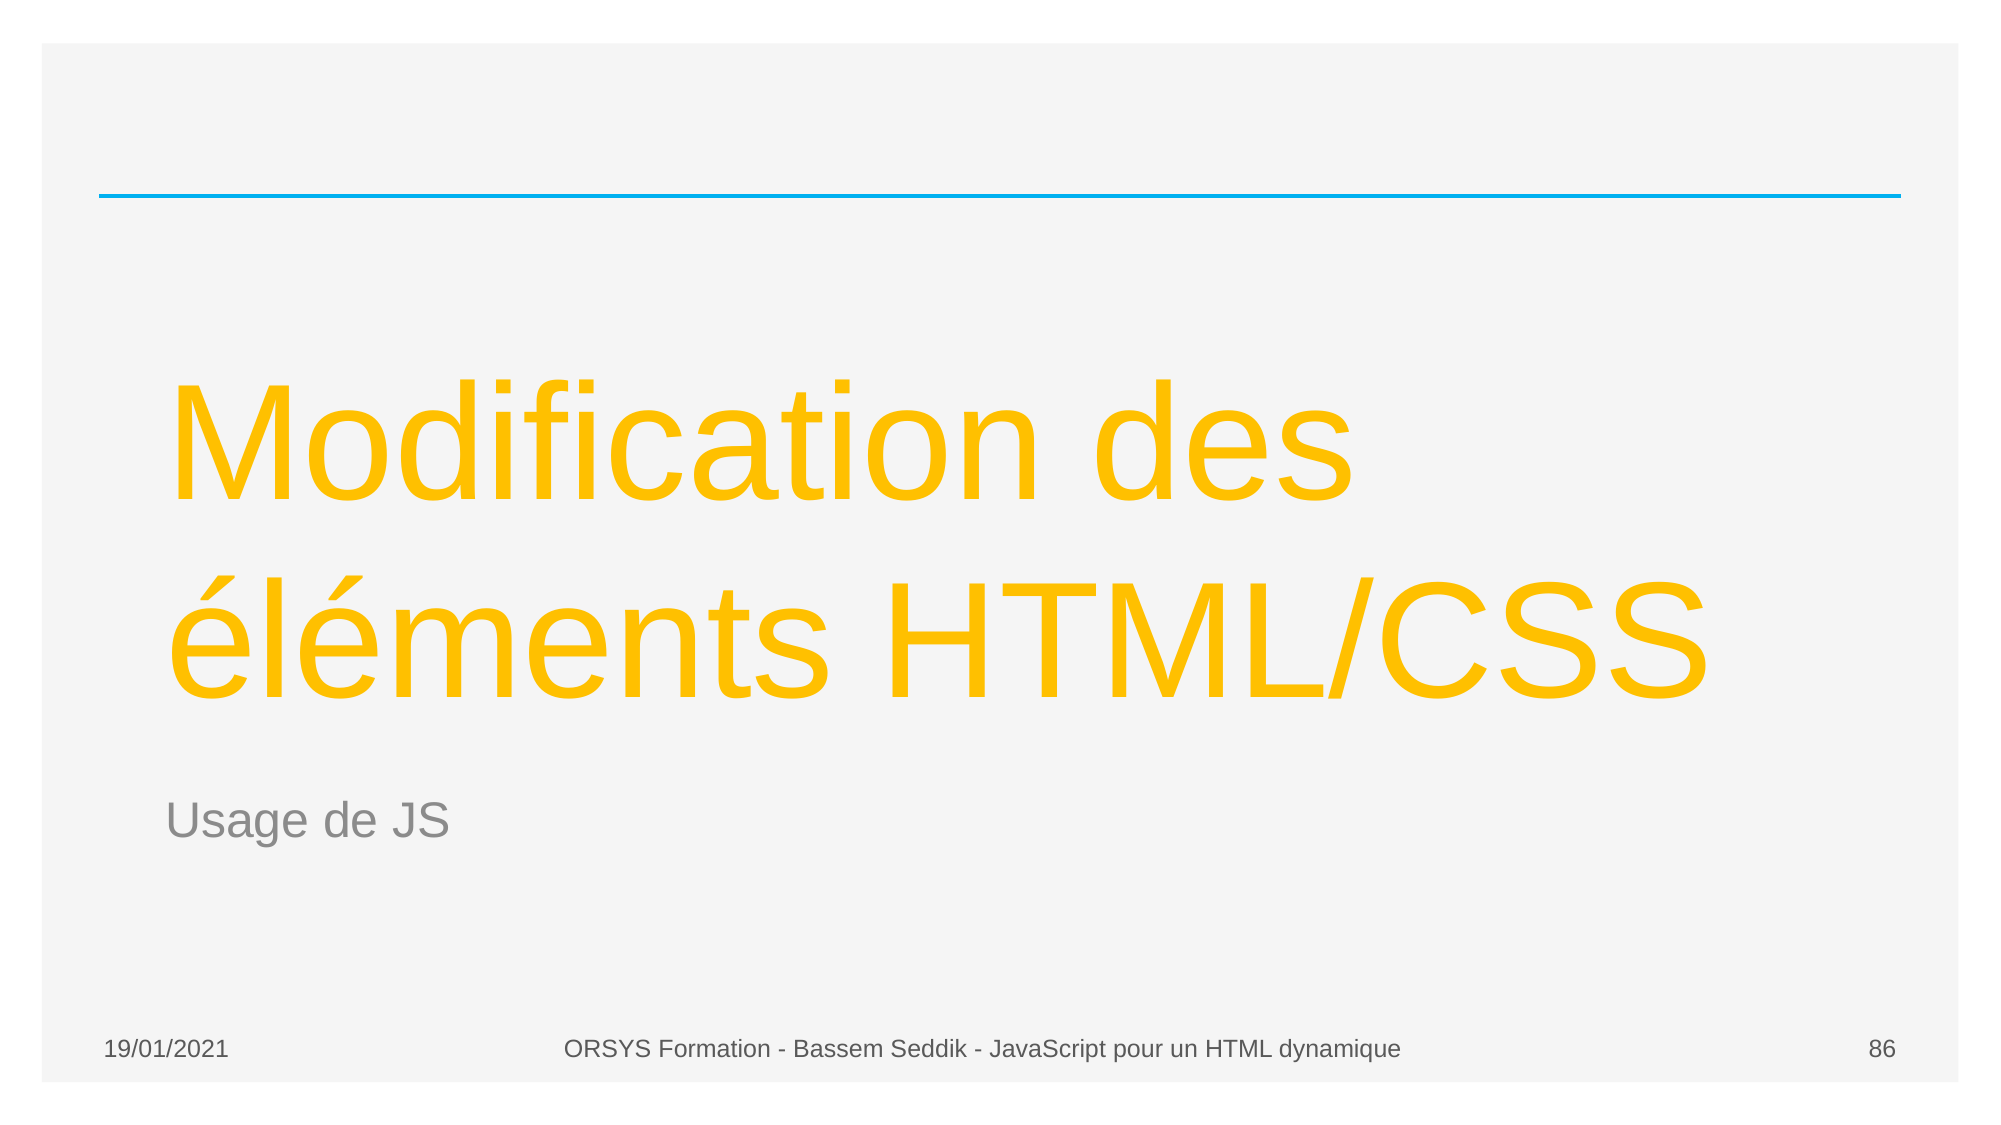

# Modification des éléments HTML/CSS
Usage de JS
19/01/2021
ORSYS Formation - Bassem Seddik - JavaScript pour un HTML dynamique
86